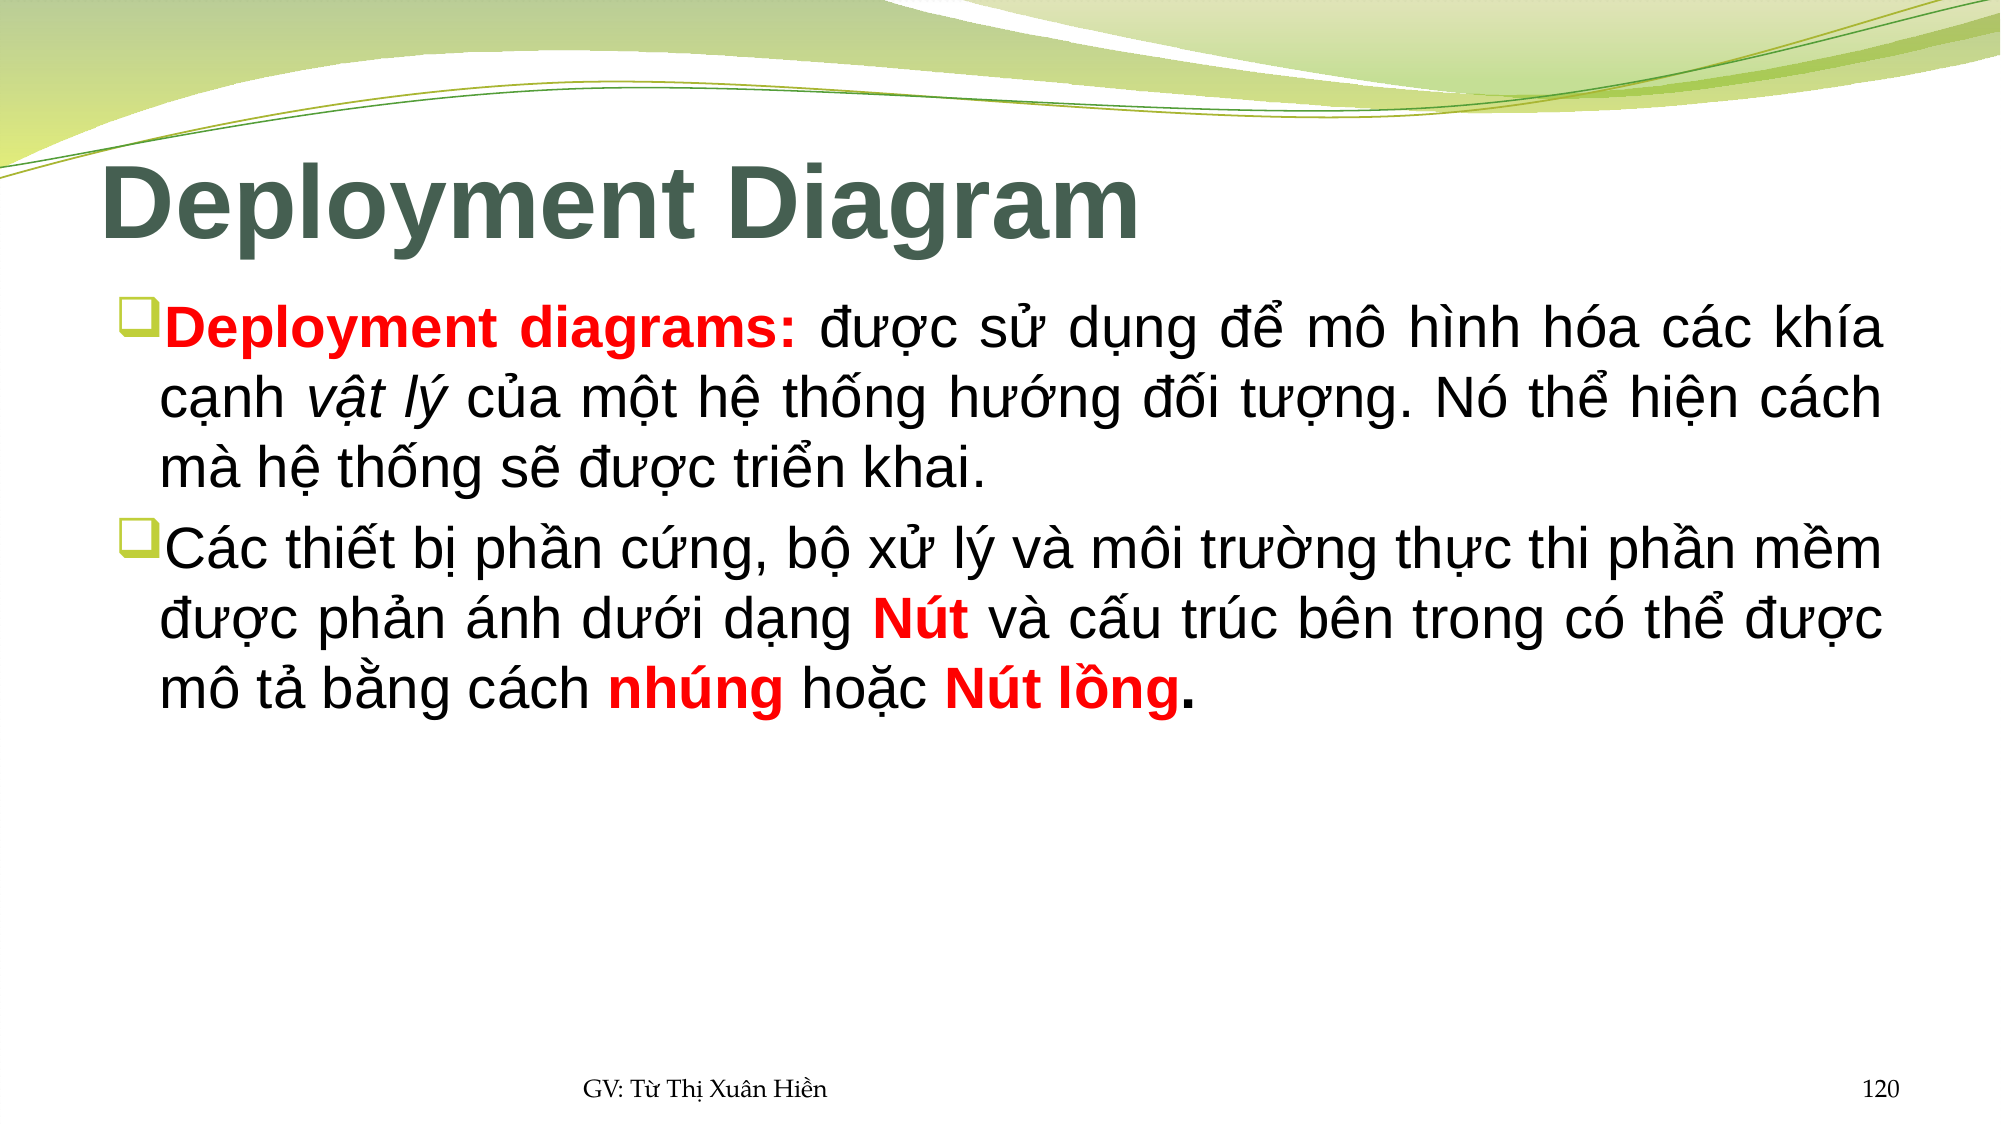

# Deployment Diagram
Deployment diagrams: được sử dụng để mô hình hóa các khía cạnh vật lý của một hệ thống hướng đối tượng. Nó thể hiện cách mà hệ thống sẽ được triển khai.
Các thiết bị phần cứng, bộ xử lý và môi trường thực thi phần mềm được phản ánh dưới dạng Nút và cấu trúc bên trong có thể được mô tả bằng cách nhúng hoặc Nút lồng.

GV: Từ Thị Xuân Hiền
120